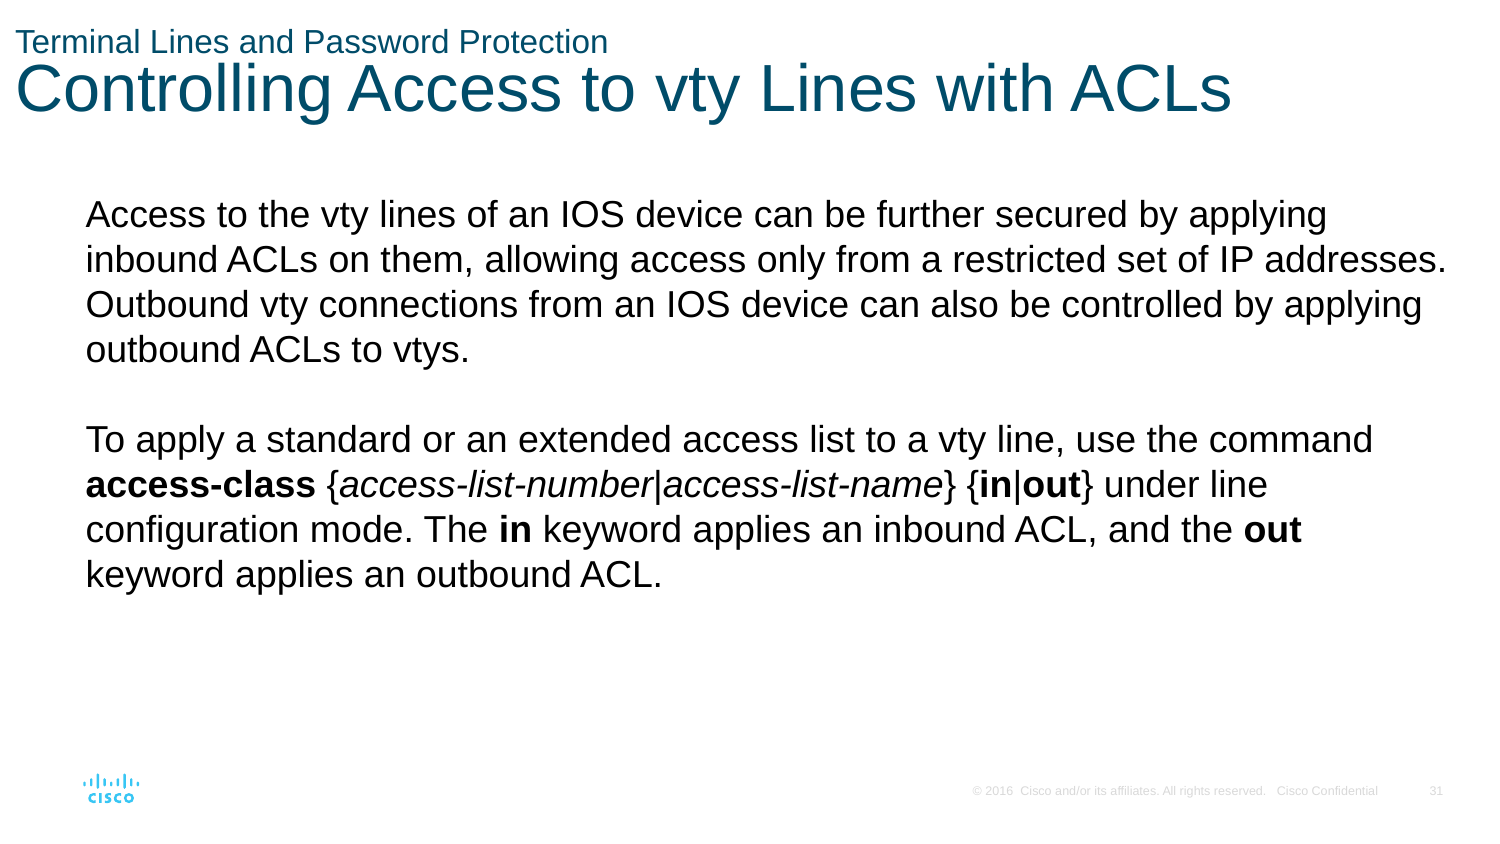

# Terminal Lines and Password Protection Controlling Access to vty Lines with ACLs
Access to the vty lines of an IOS device can be further secured by applying inbound ACLs on them, allowing access only from a restricted set of IP addresses. Outbound vty connections from an IOS device can also be controlled by applying outbound ACLs to vtys.

To apply a standard or an extended access list to a vty line, use the command access-class {access-list-number|access-list-name} {in|out} under line configuration mode. The in keyword applies an inbound ACL, and the out keyword applies an outbound ACL.